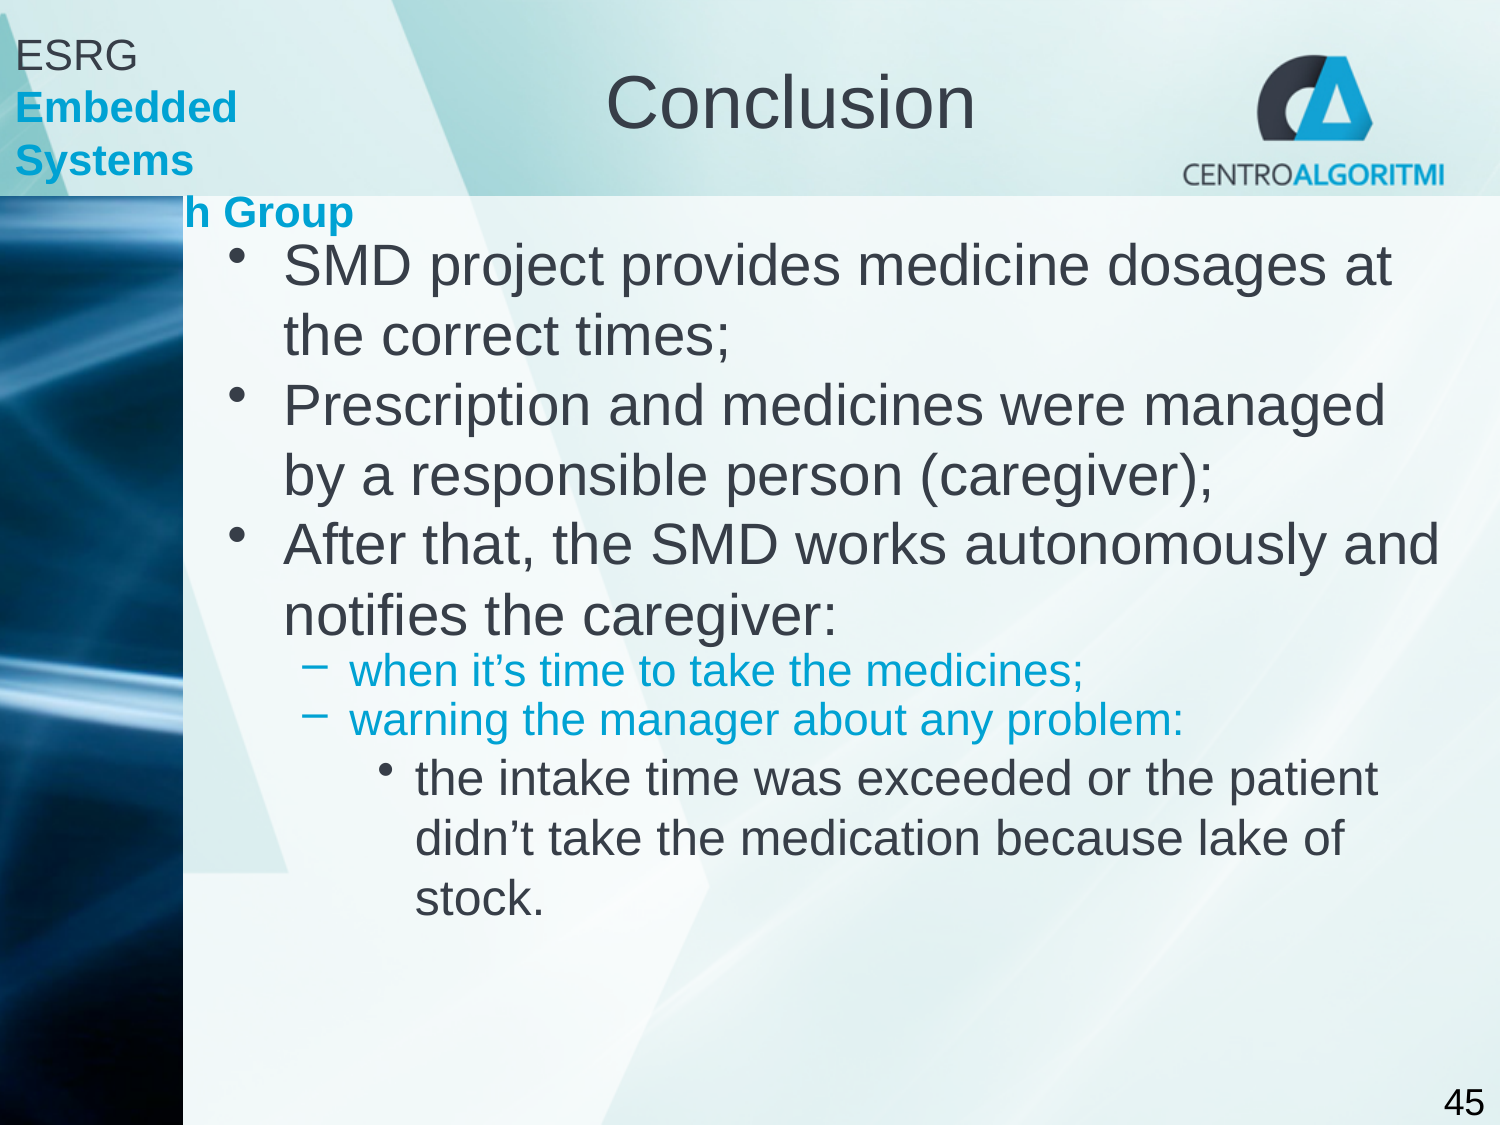

# Conclusion
SMD project provides medicine dosages at the correct times;
Prescription and medicines were managed by a responsible person (caregiver);
After that, the SMD works autonomously and notifies the caregiver:
when it’s time to take the medicines;
warning the manager about any problem:
the intake time was exceeded or the patient didn’t take the medication because lake of stock.

45